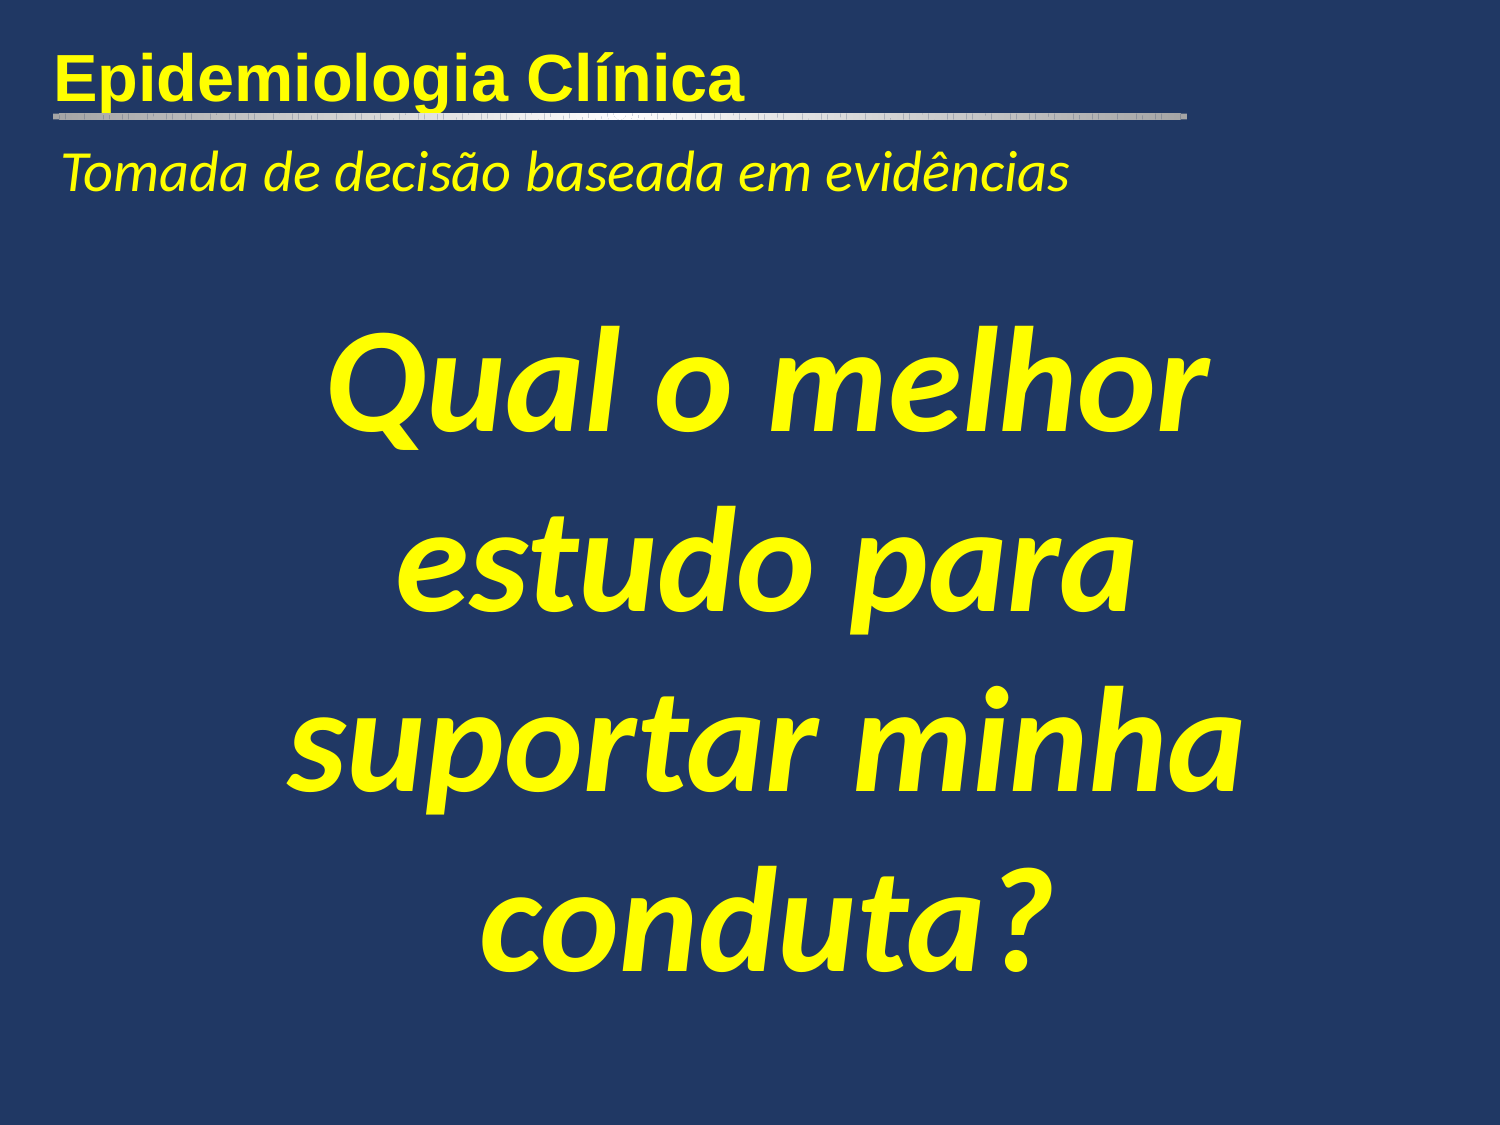

Epidemiologia Clínica

Tomada de decisão baseada em evidências
Qual o melhor estudo para suportar minha conduta?